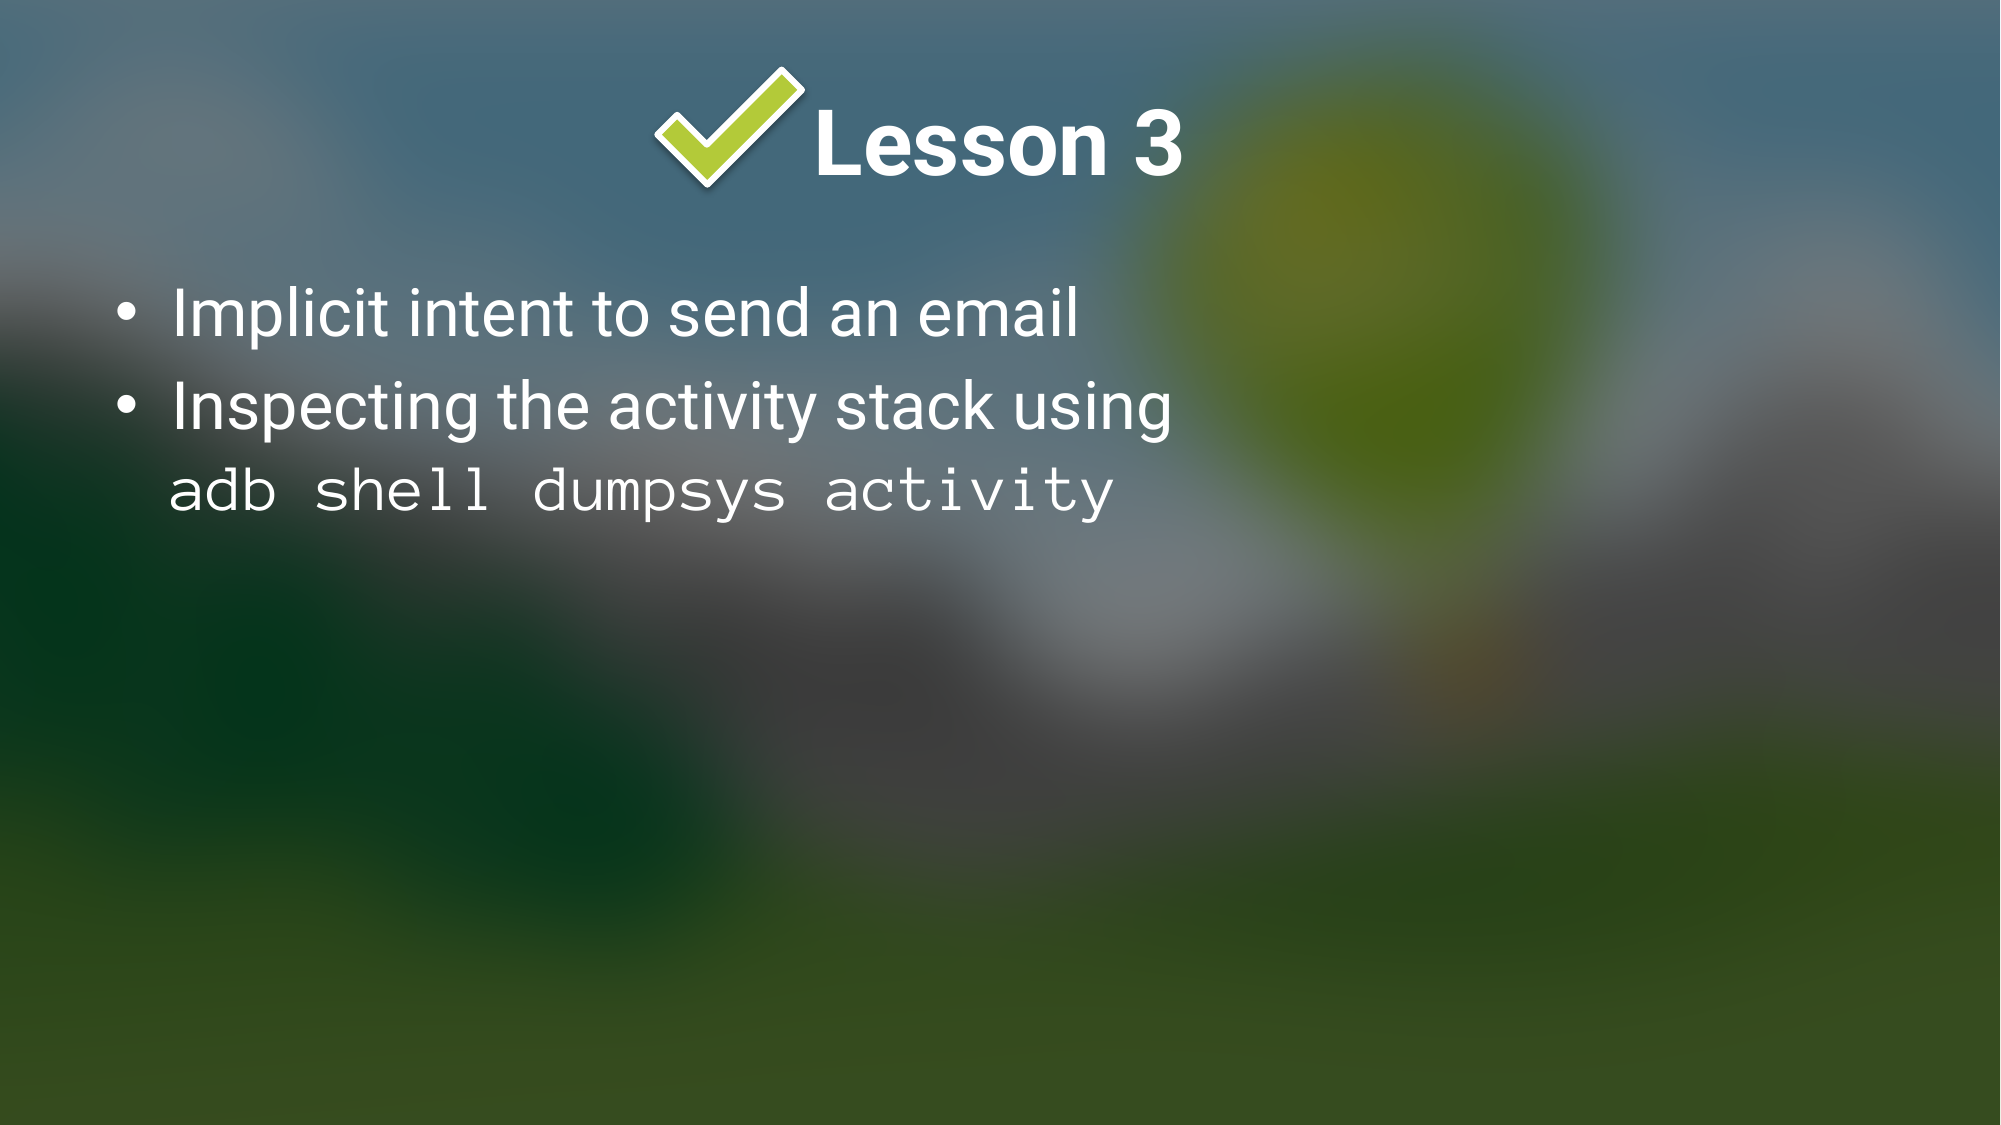

# Lesson 3

Implicit intent to send an email
Inspecting the activity stack using
adb shell dumpsys activity